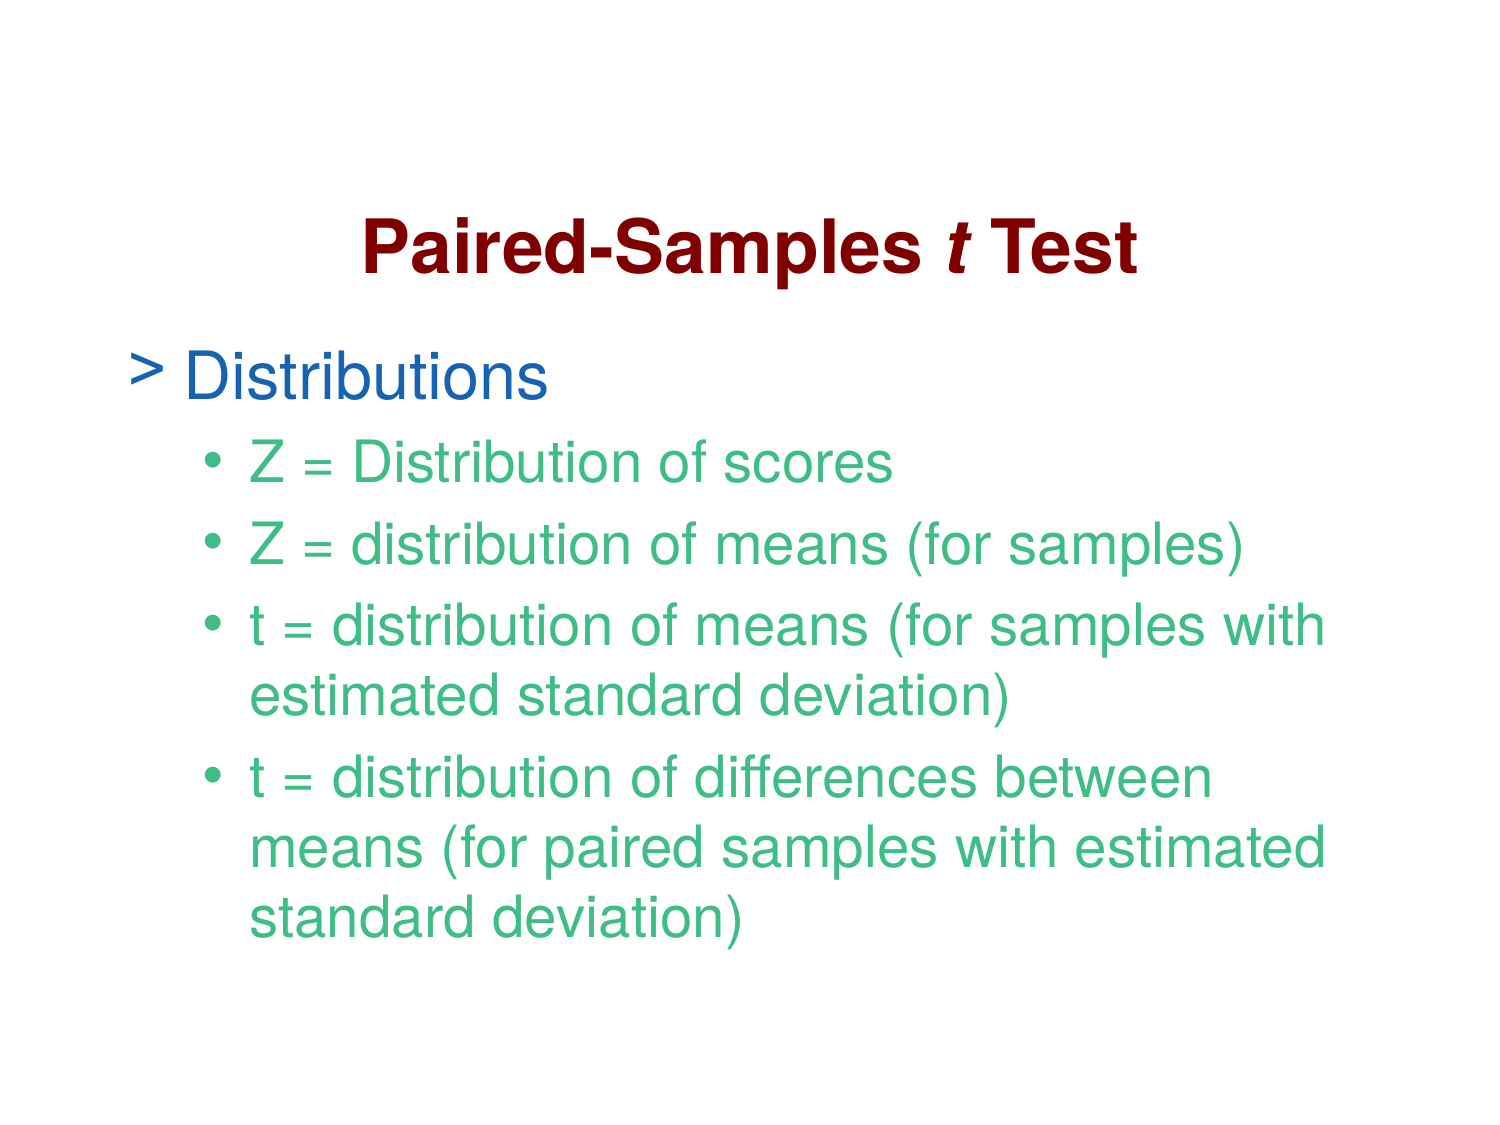

# Paired-Samples t Test
Distributions
Z = Distribution of scores
Z = distribution of means (for samples)
t = distribution of means (for samples with estimated standard deviation)
t = distribution of differences between means (for paired samples with estimated standard deviation)